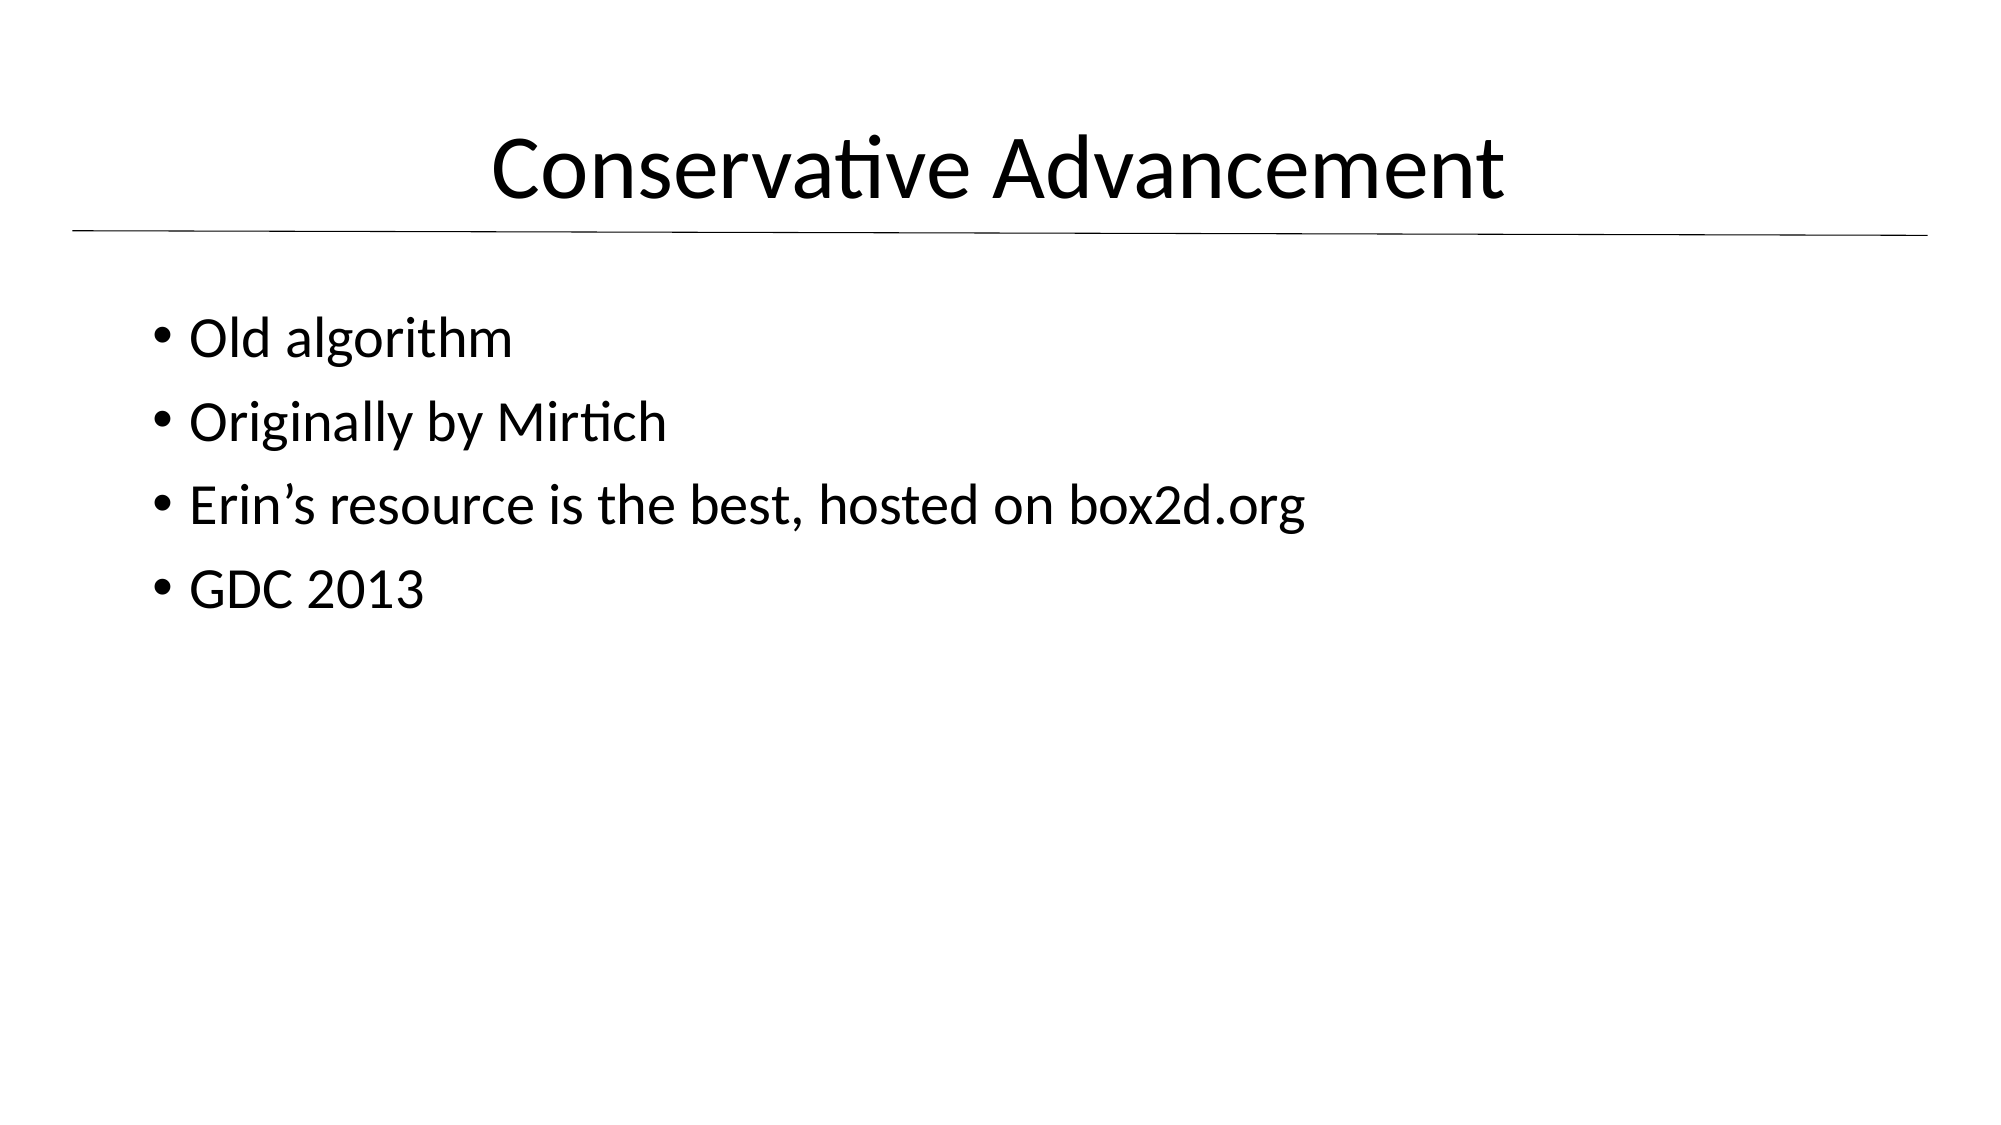

# Conservative Advancement
Old algorithm
Originally by Mirtich
Erin’s resource is the best, hosted on box2d.org
GDC 2013